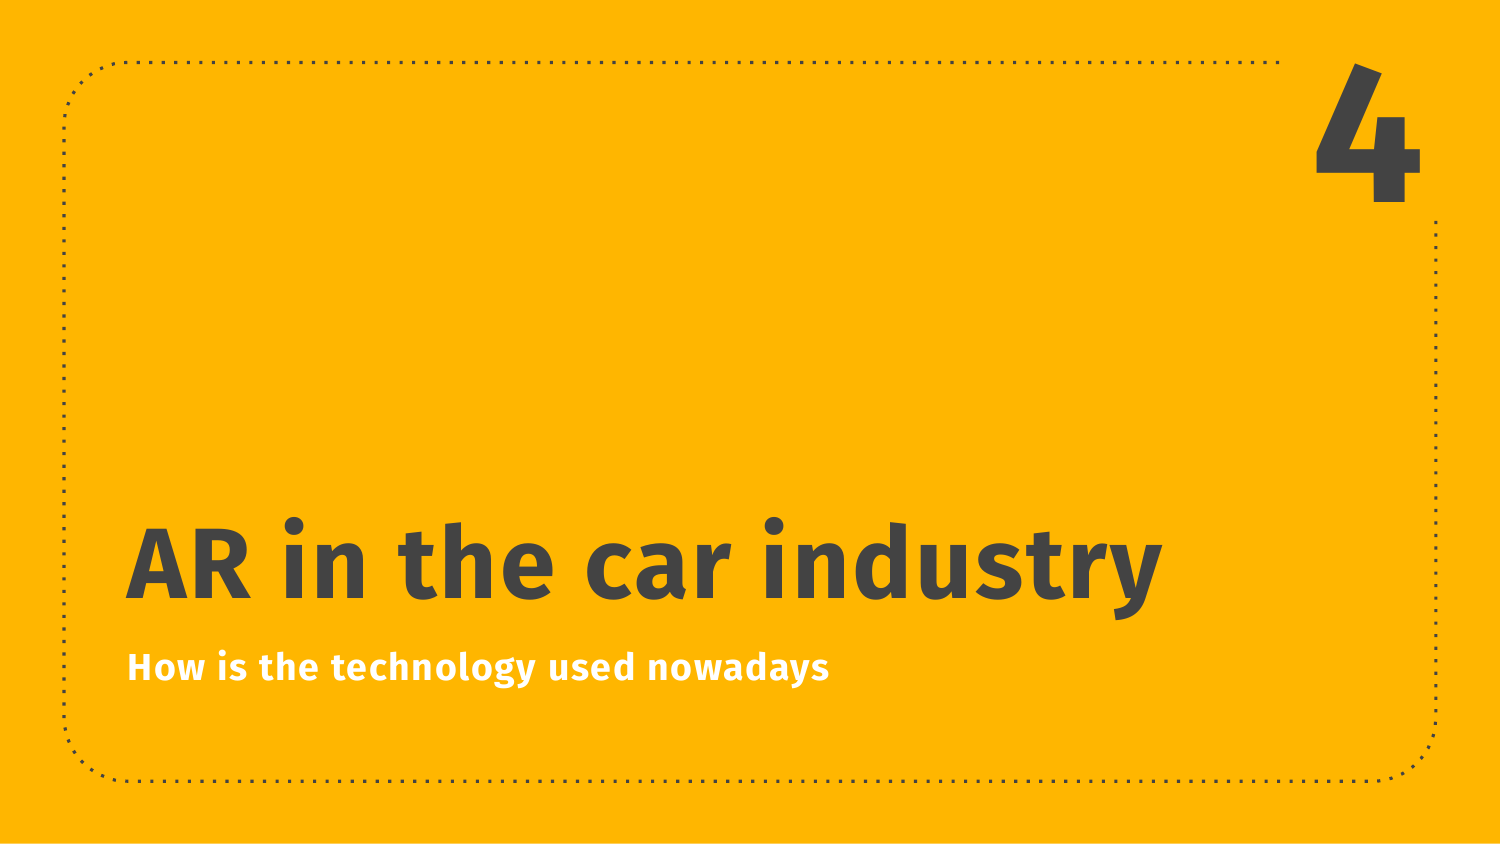

# 4

AR in the car industry
How is the technology used nowadays